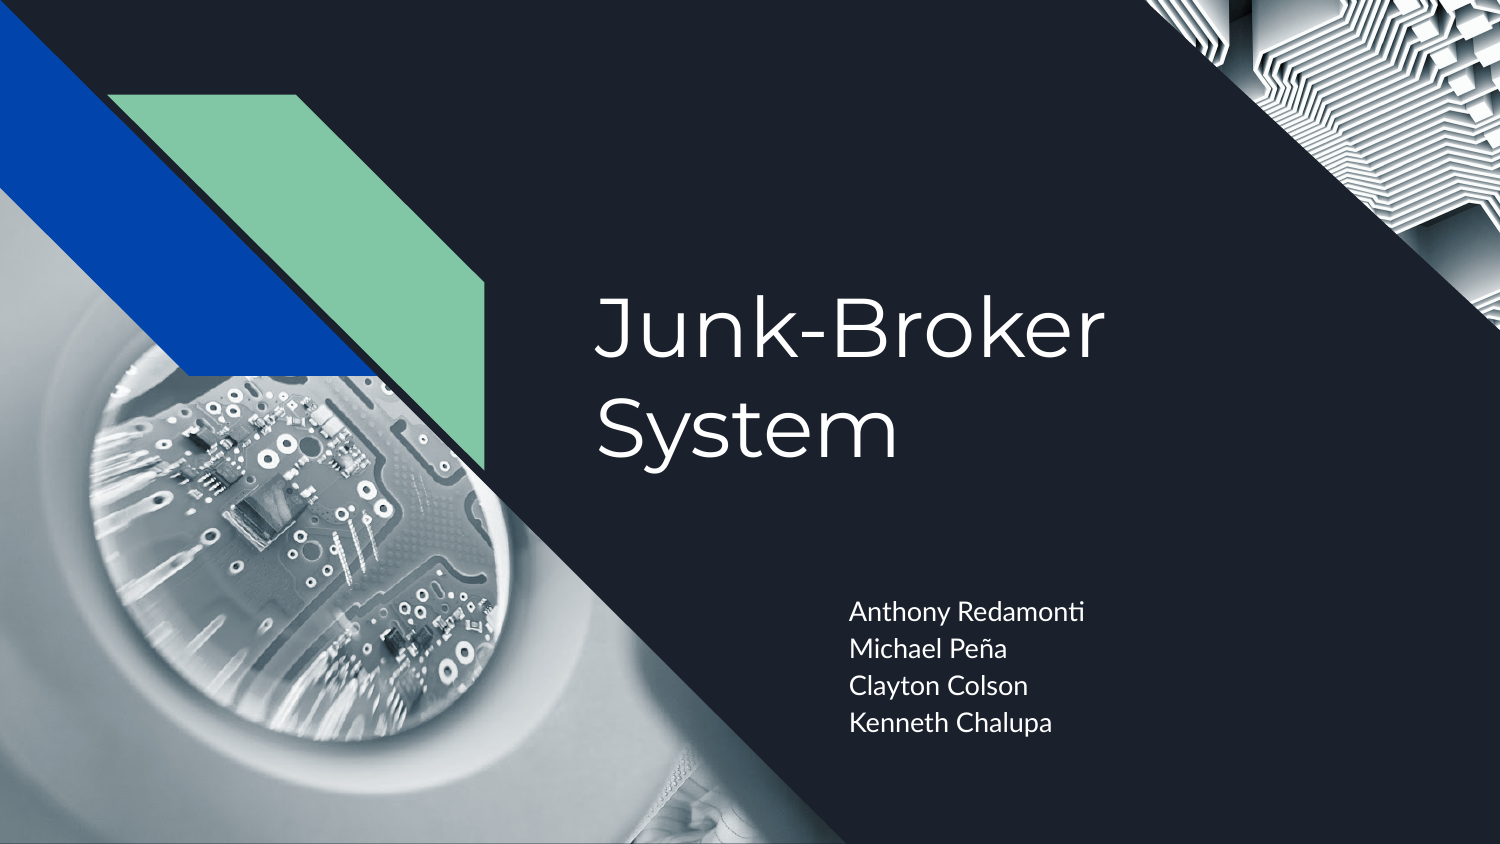

# Junk-Broker System
Anthony Redamonti
Michael Peña
Clayton Colson
Kenneth Chalupa